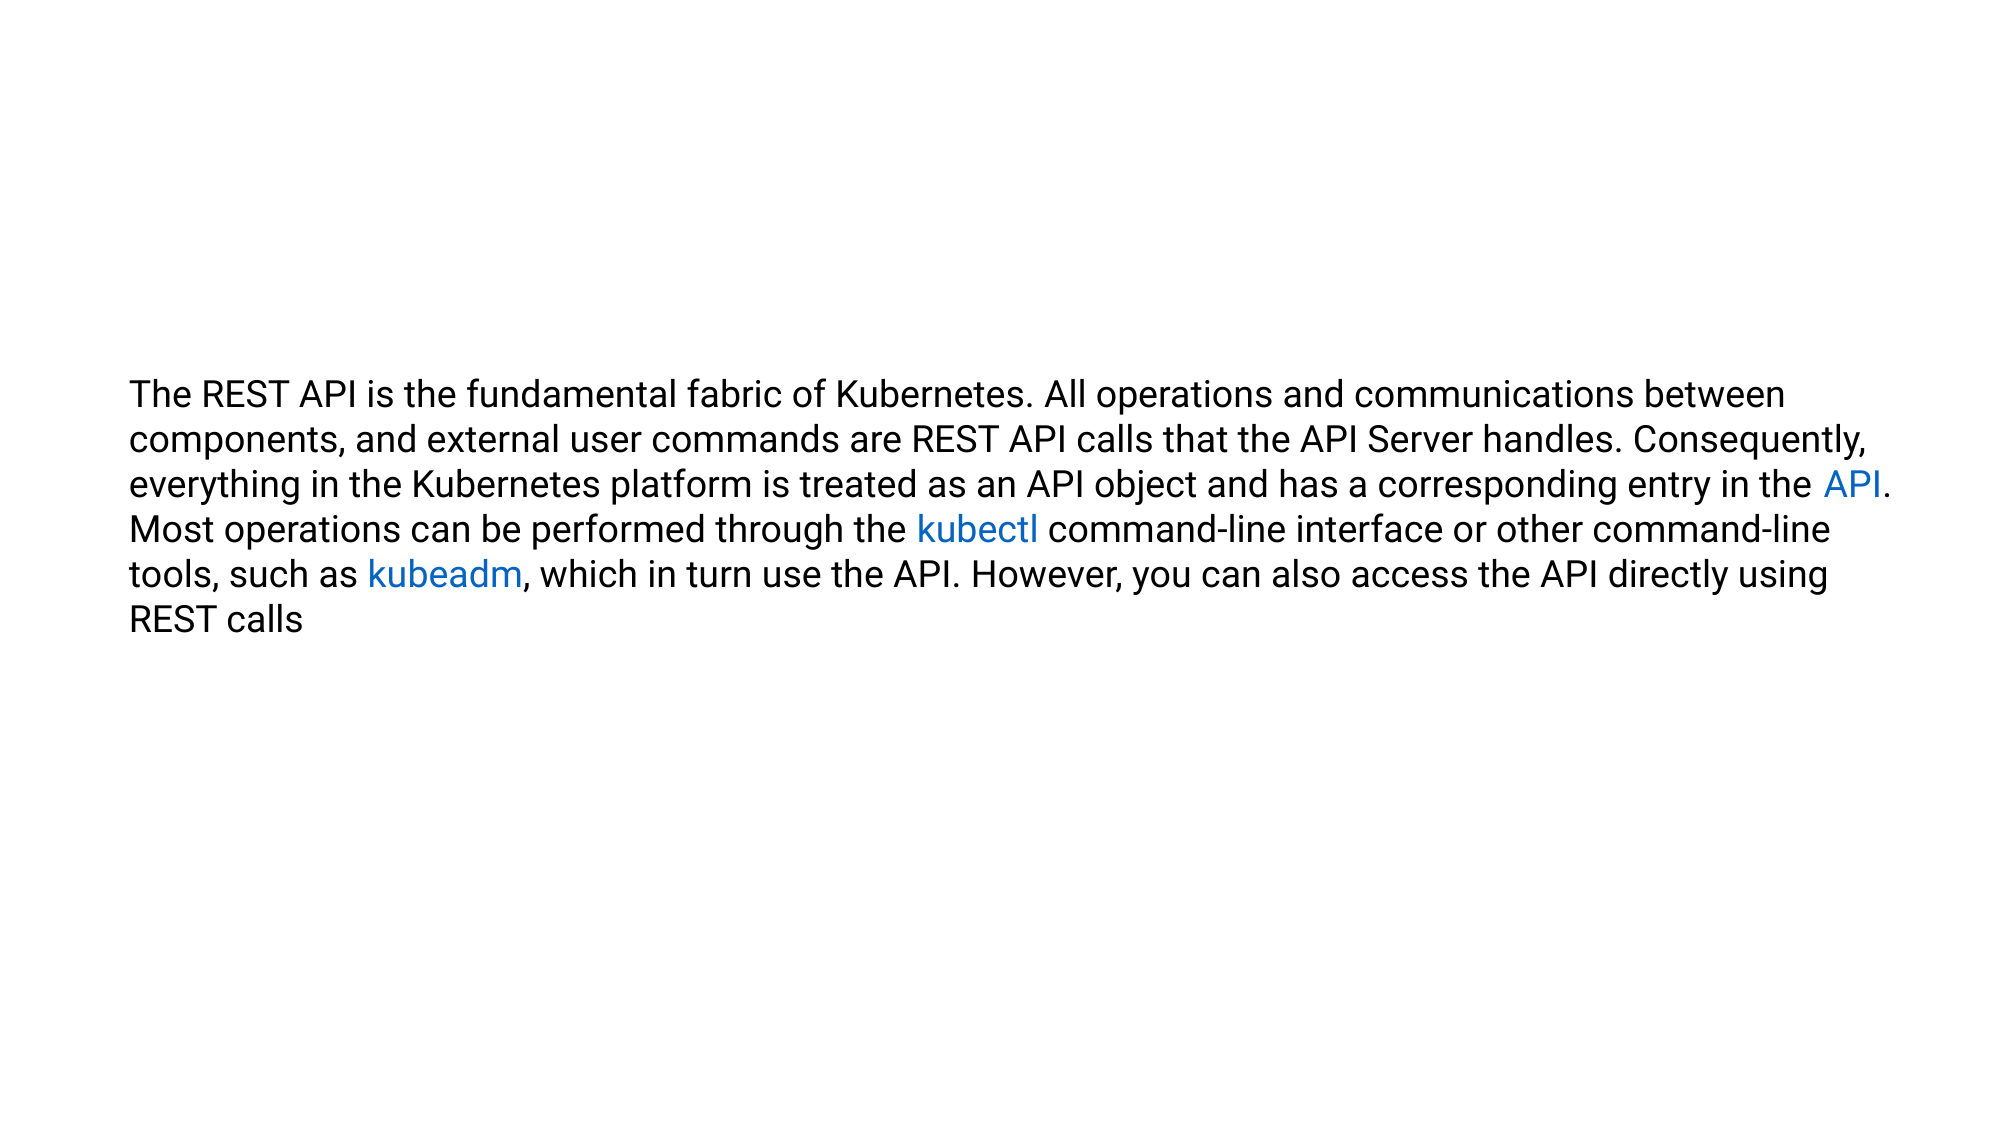

The REST API is the fundamental fabric of Kubernetes. All operations and communications between components, and external user commands are REST API calls that the API Server handles. Consequently, everything in the Kubernetes platform is treated as an API object and has a corresponding entry in the API.
Most operations can be performed through the kubectl command-line interface or other command-line tools, such as kubeadm, which in turn use the API. However, you can also access the API directly using REST calls